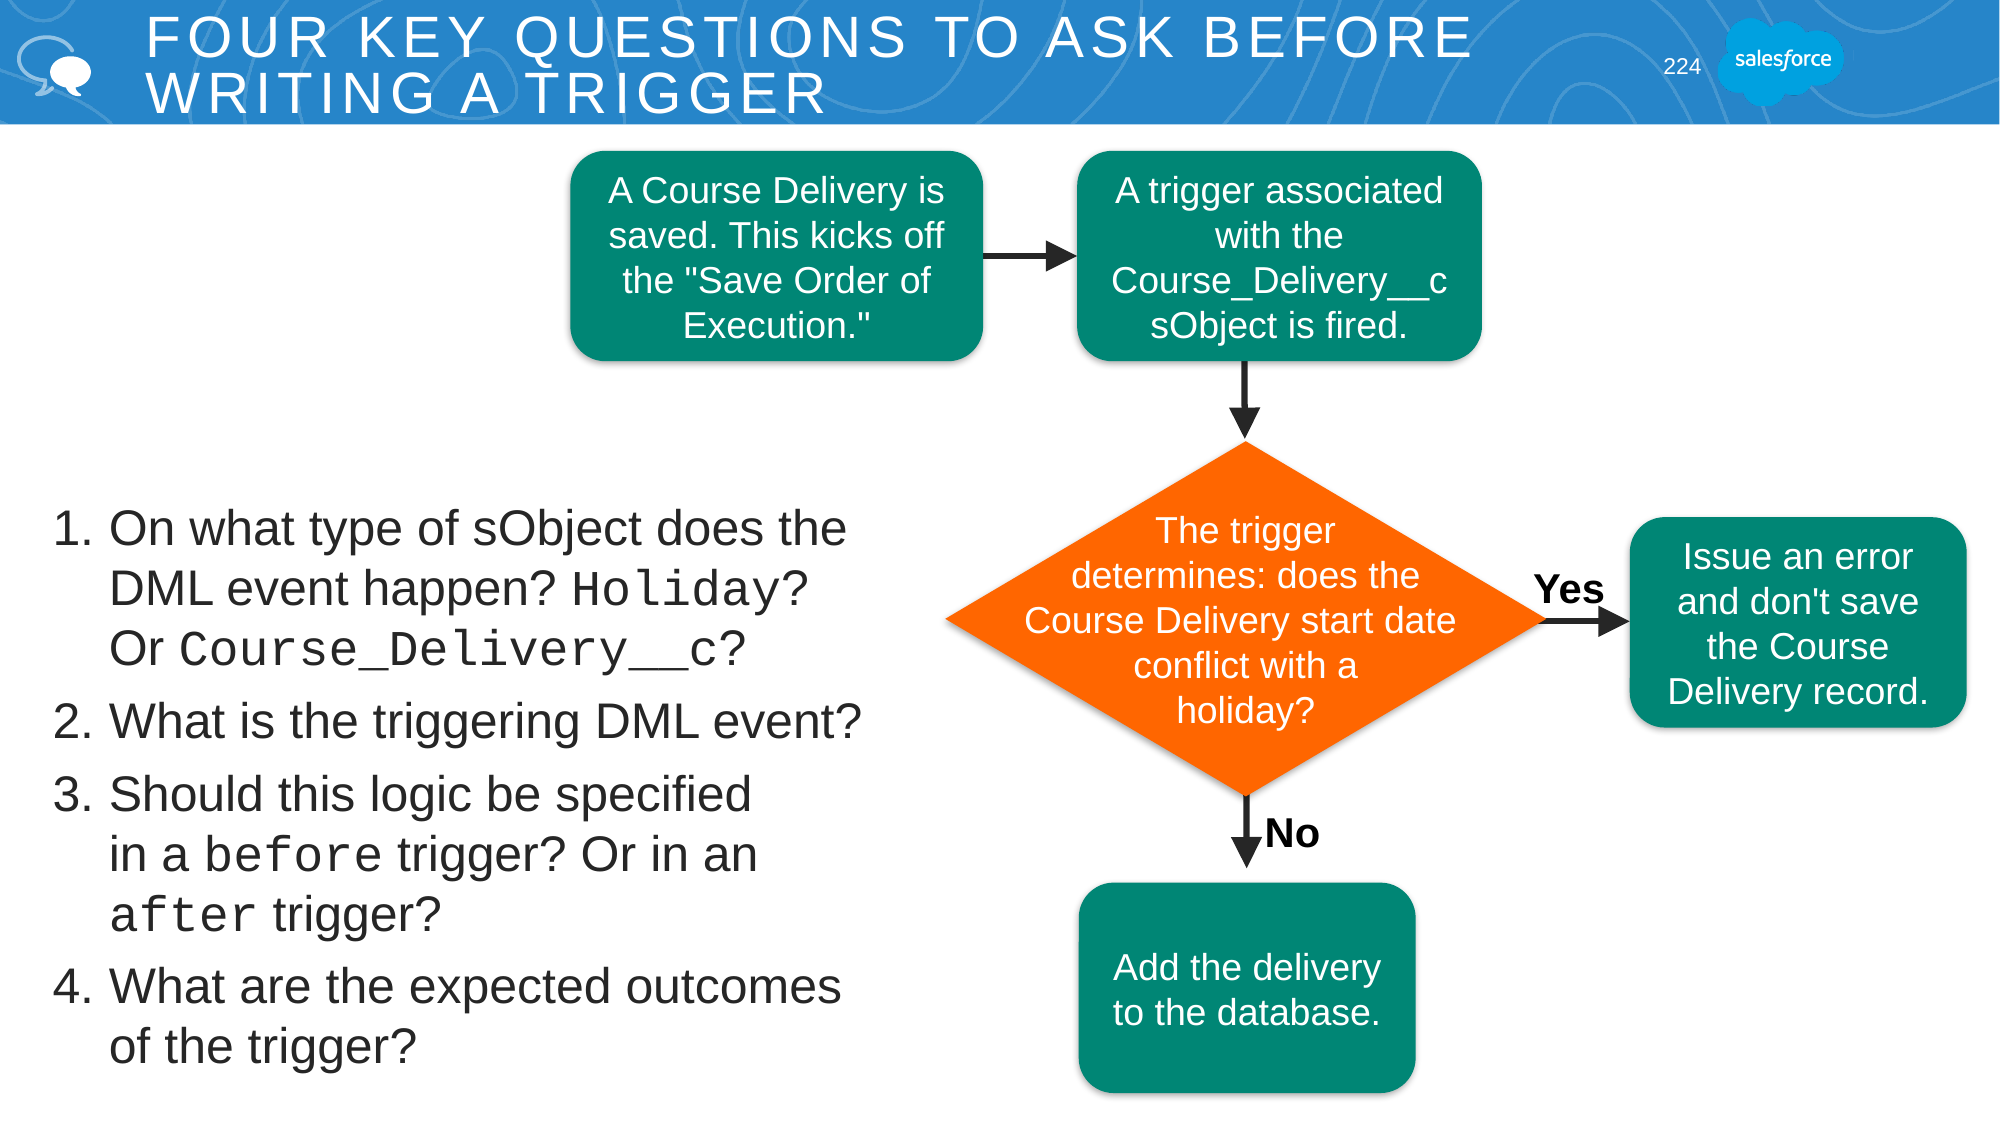

# Four Key Questions to Ask Before Writing a Trigger
224
A Course Delivery is saved. This kicks off the "Save Order of Execution."
A trigger associated with the Course_Delivery__c sObject is fired.
The trigger
determines: does the
Course Delivery start date
conflict with a
holiday?
Issue an error and don't save the Course Delivery record.
Yes
No
Add the delivery to the database.
On what type of sObject does the DML event happen? Holiday?
Or Course_Delivery__c?
What is the triggering DML event?
Should this logic be specified
in a before trigger? Or in an
after trigger?
What are the expected outcomes
of the trigger?